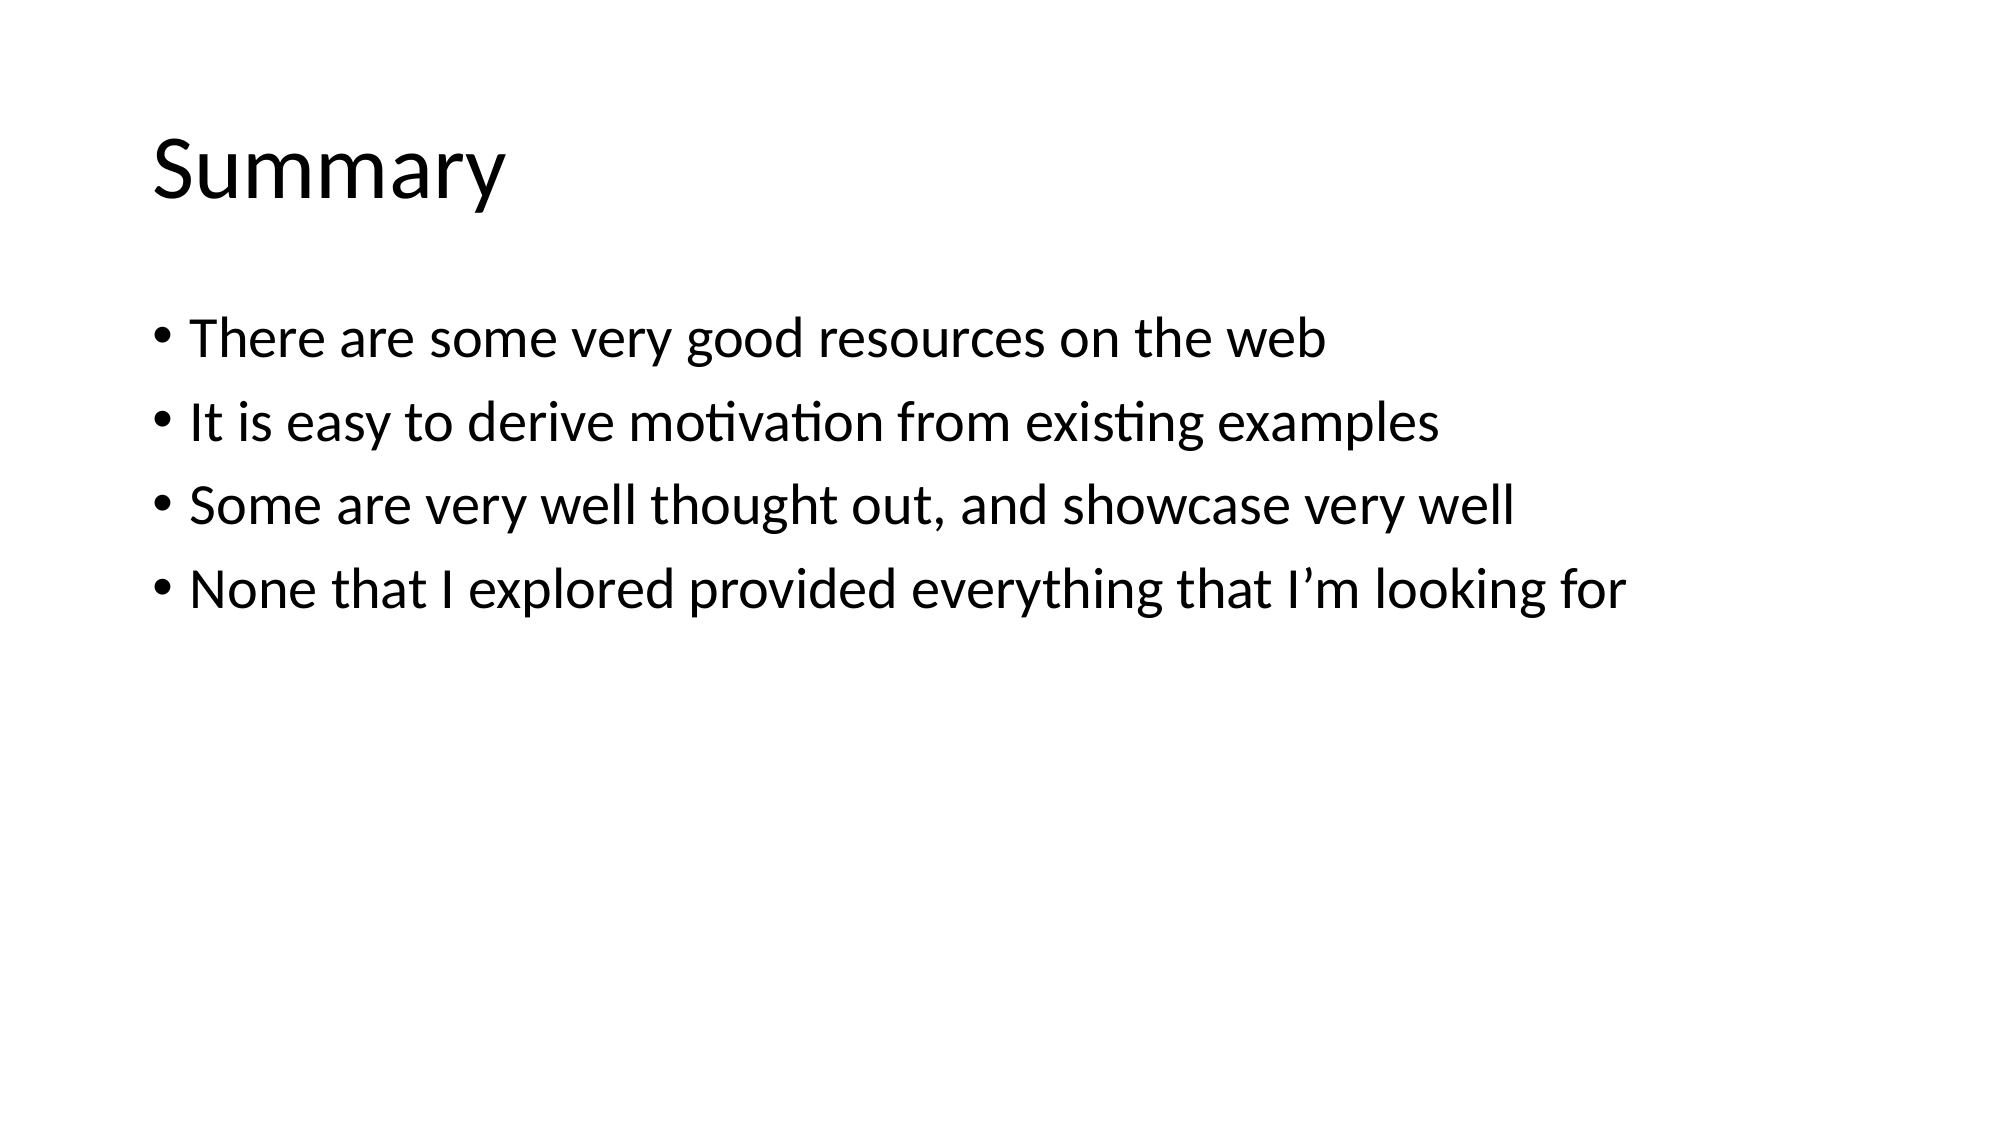

# Summary
There are some very good resources on the web
It is easy to derive motivation from existing examples
Some are very well thought out, and showcase very well
None that I explored provided everything that I’m looking for